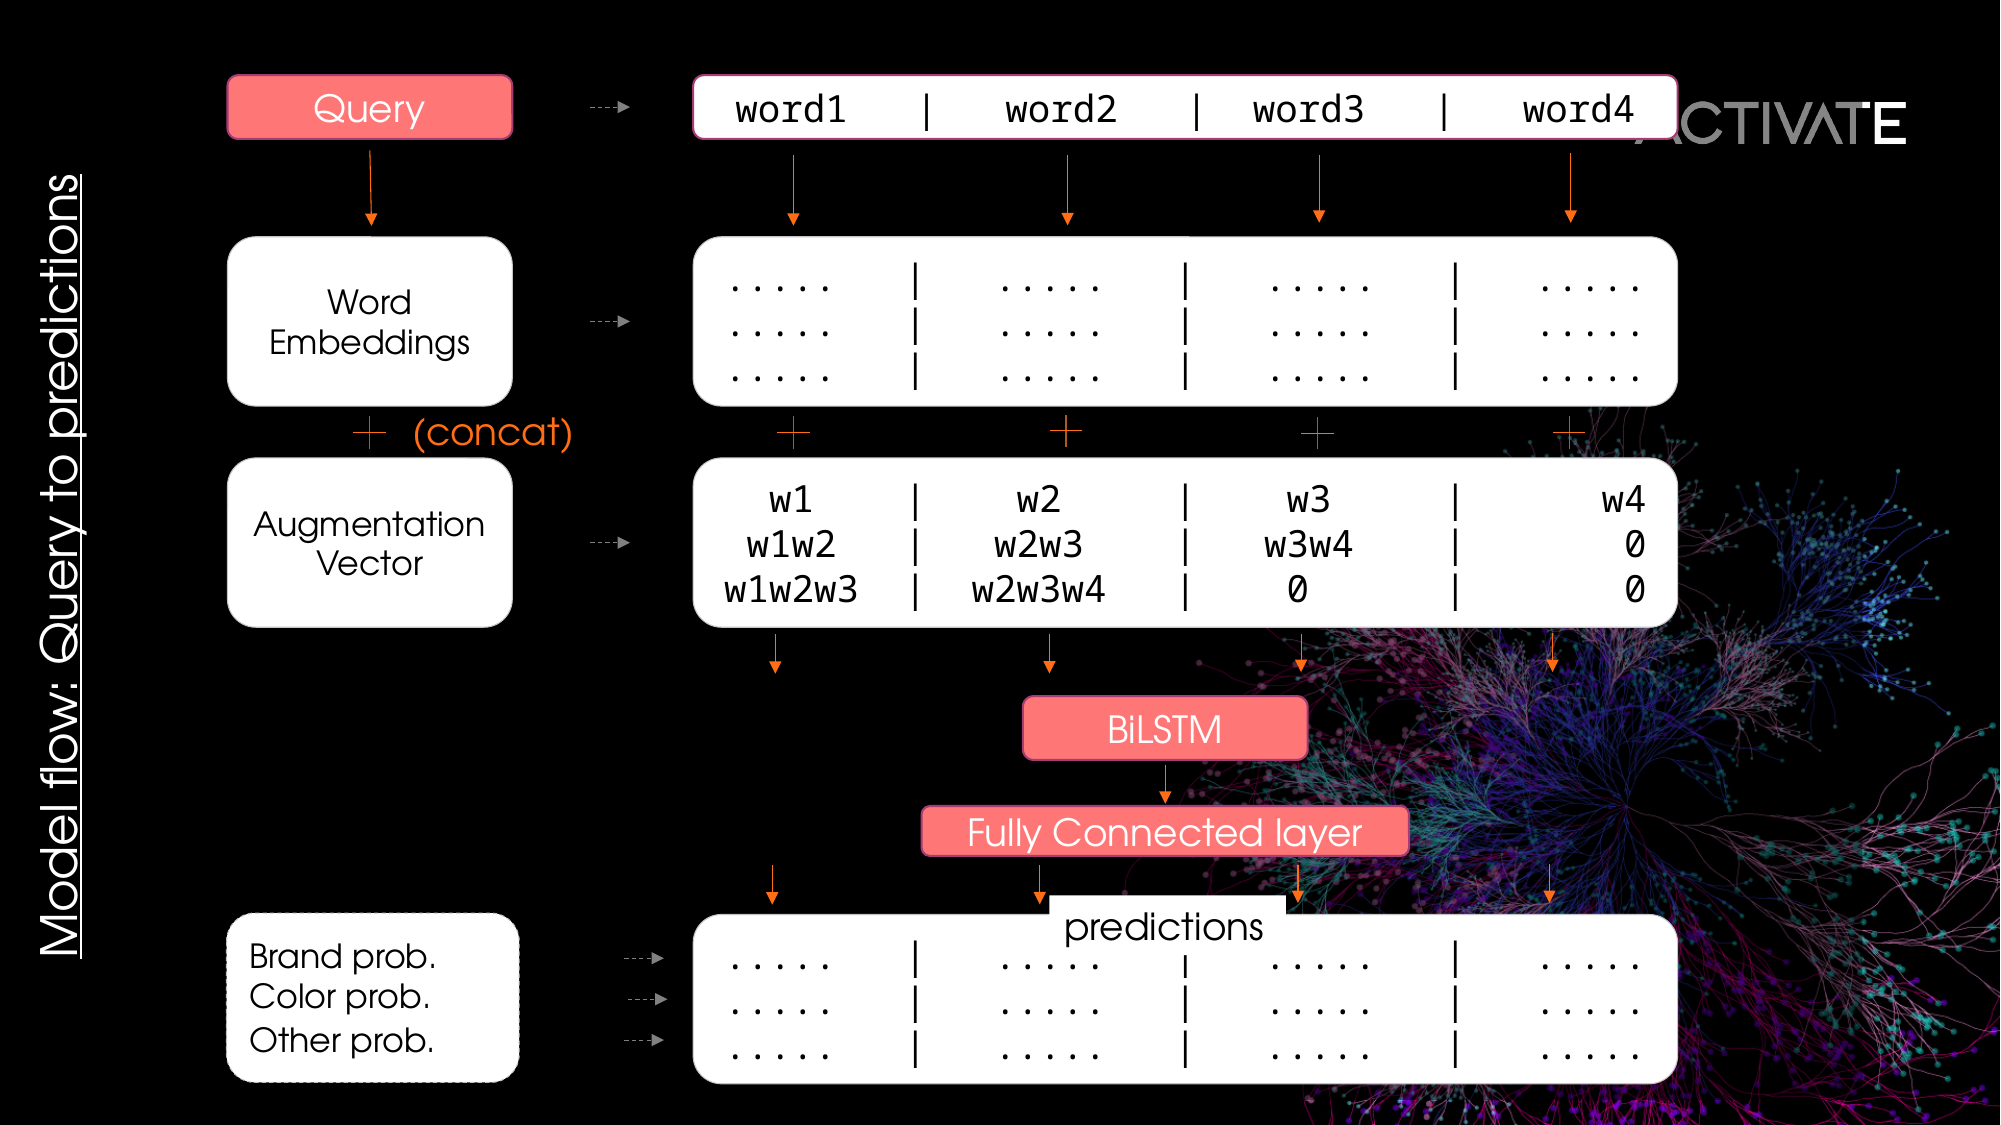

Query
word1   |   word2   |  word3   |   word4
.....   |   .....   |   .....   |   .....
.....   |   .....   |   .....   |   .....
.....   |   .....   |   .....   |   .....
Word Embeddings
(concat)
Augmentation Vector
  w1    |    w2     |    w3     |      w4
 w1w2   |   w2w3    |   w3w4    |       0
w1w2w3  |  w2w3w4   |    0      |       0
Model flow: Query to predictions
BiLSTM
Fully Connected layer
predictions
Brand prob.
Color prob.
Other prob.
.....   |   .....   |   .....   |   .....
.....   |   .....   |   .....   |   .....
.....   |   .....   |   .....   |   .....